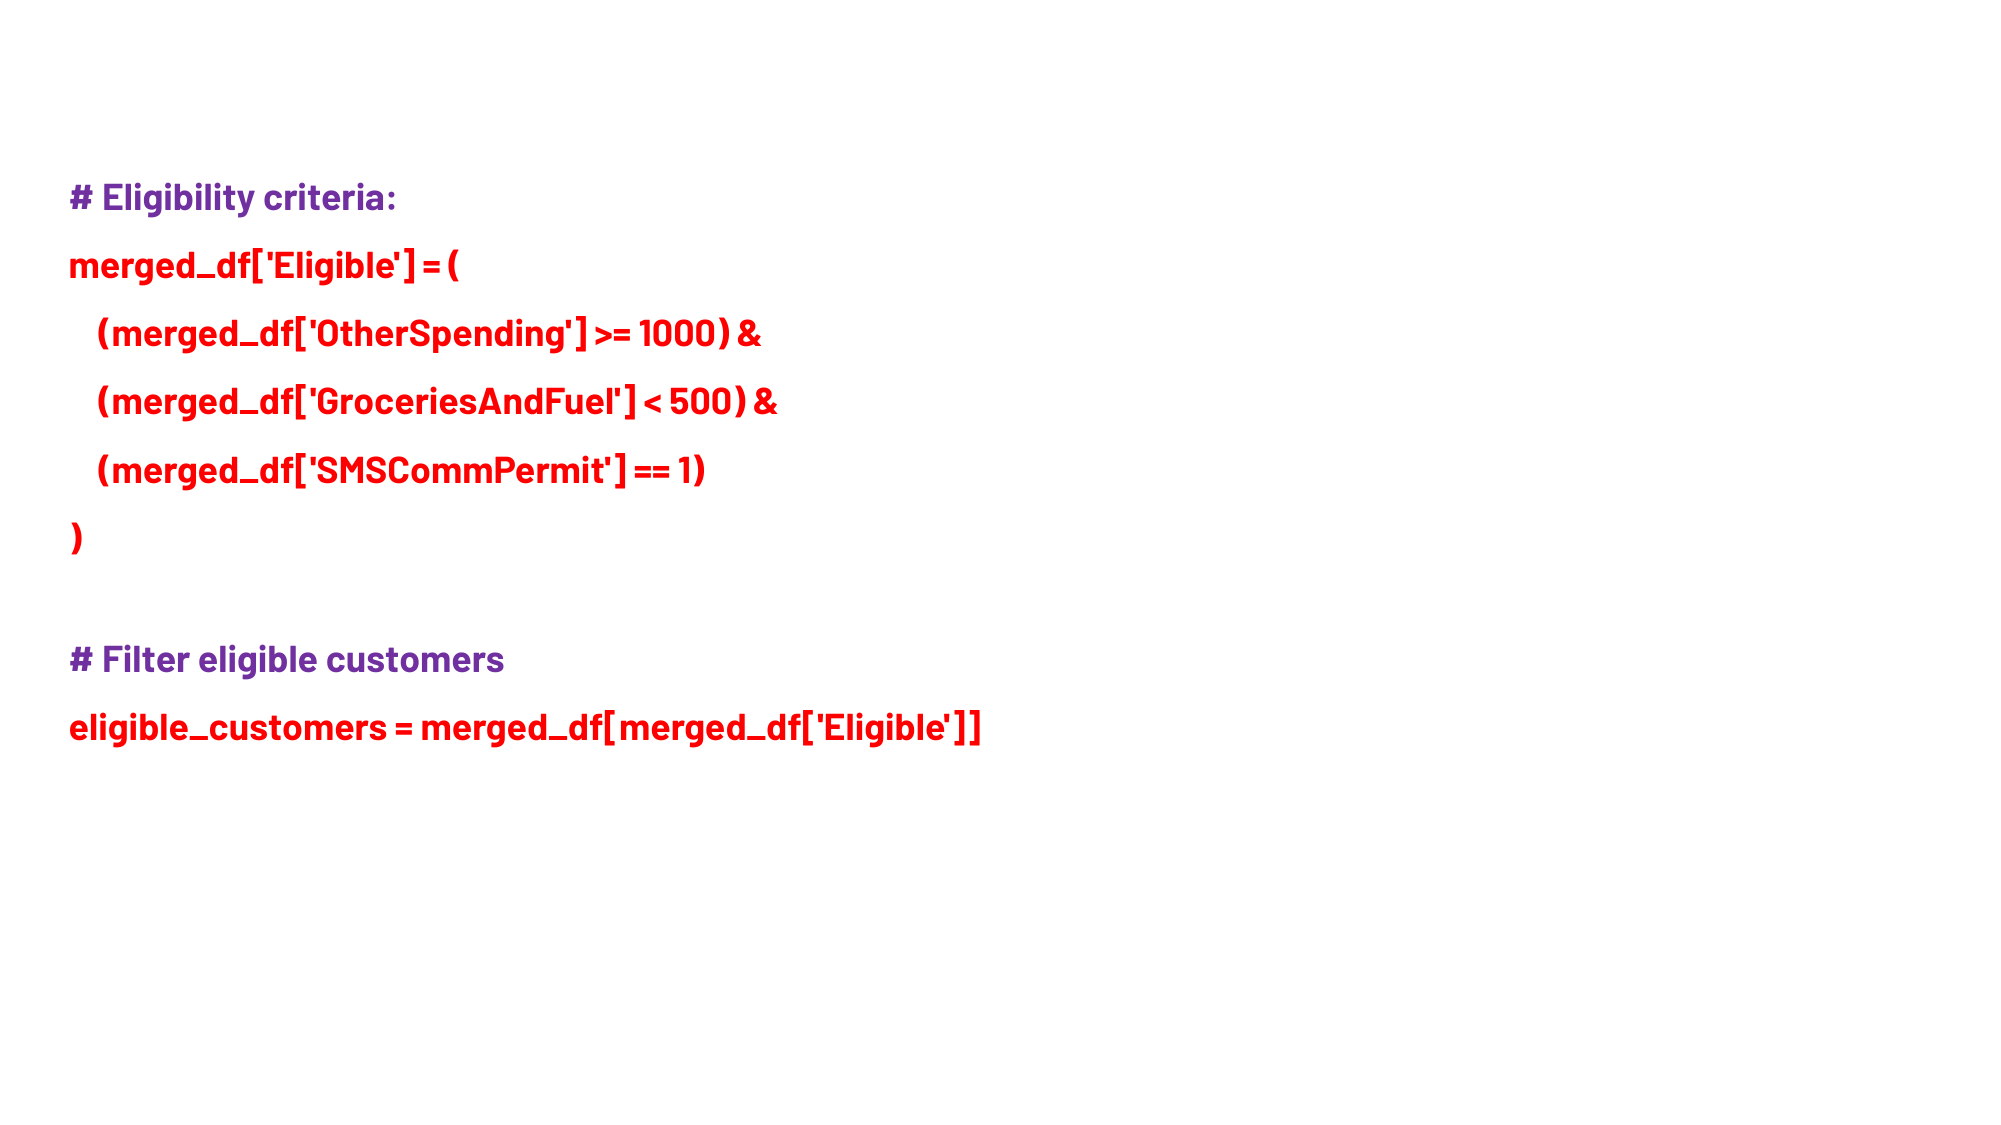

# Eligibility criteria:
merged_df['Eligible'] = (
    (merged_df['OtherSpending'] >= 1000) &
    (merged_df['GroceriesAndFuel'] < 500) &
    (merged_df['SMSCommPermit'] == 1)
)
# Filter eligible customers
eligible_customers = merged_df[merged_df['Eligible']]